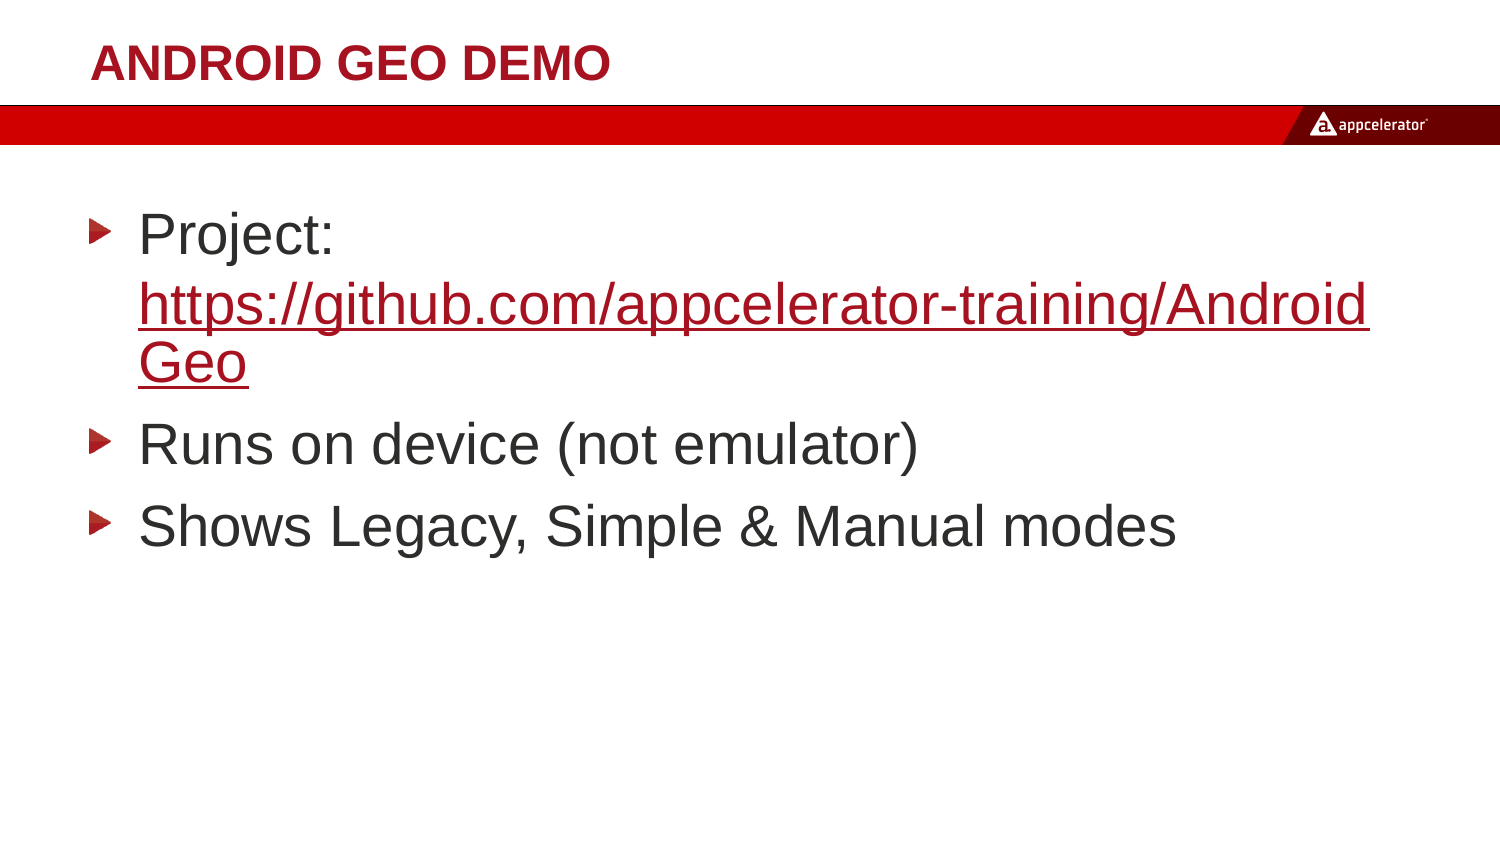

# Android Geo Demo
Project: https://github.com/appcelerator-training/AndroidGeo
Runs on device (not emulator)
Shows Legacy, Simple & Manual modes